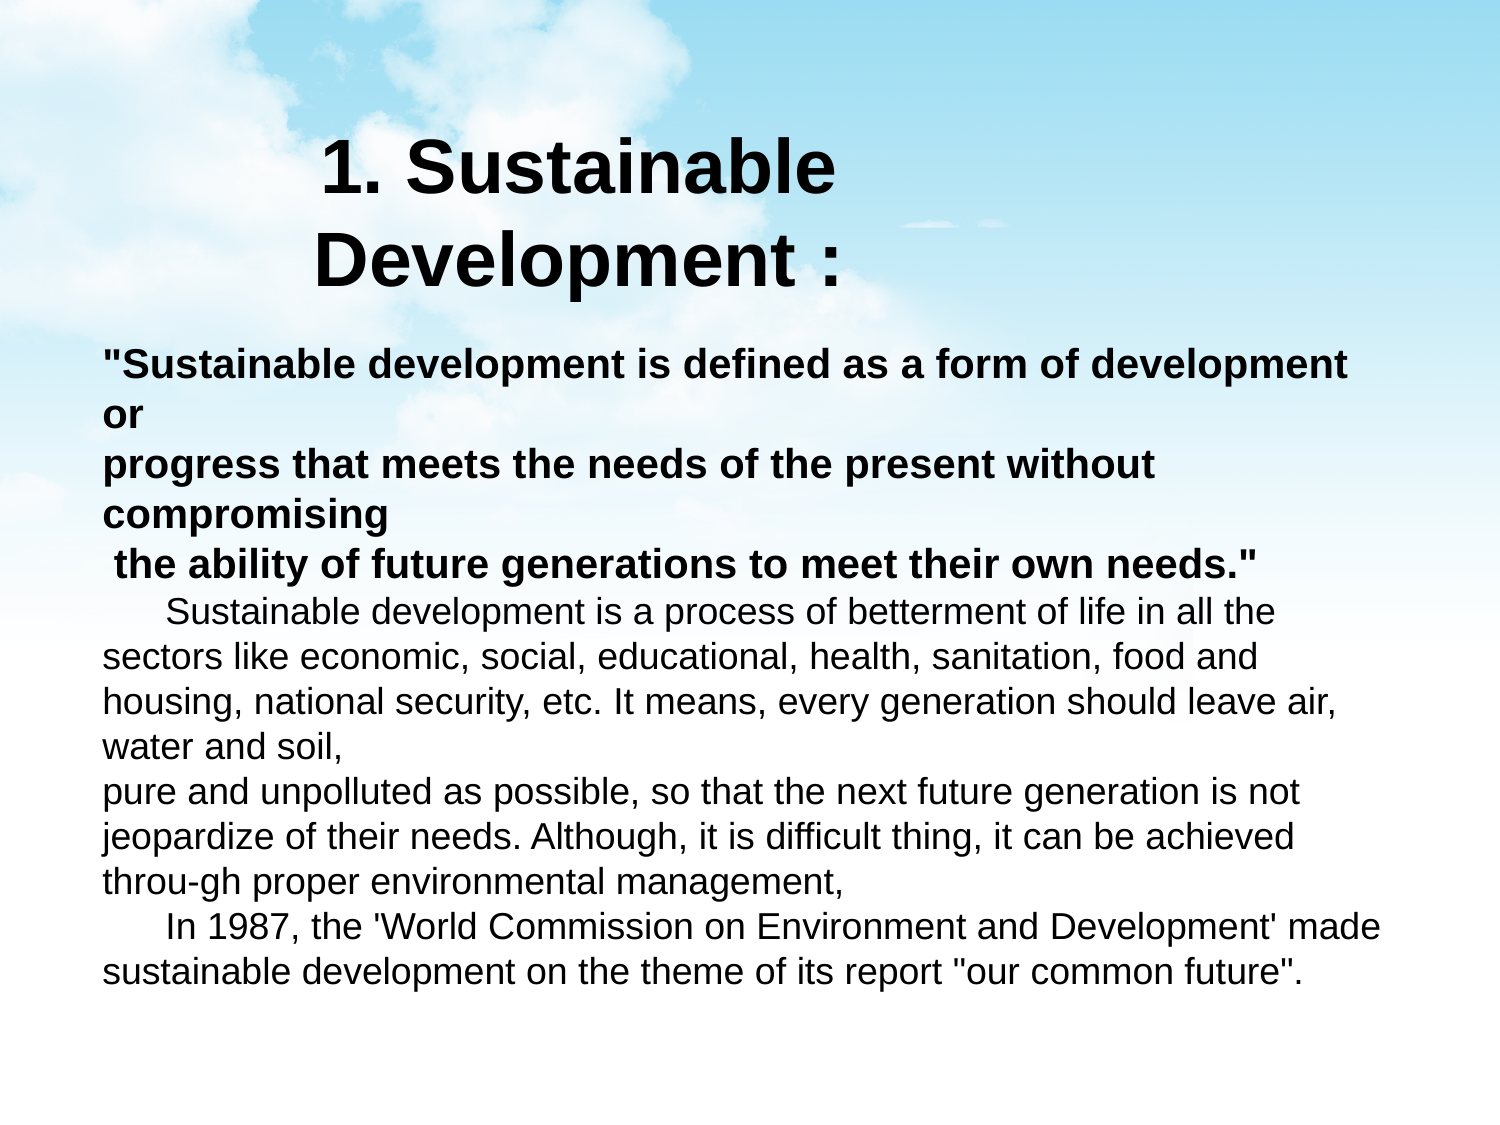

1. Sustainable Development :
"Sustainable development is defined as a form of development or
progress that meets the needs of the present without compromising
 the ability of future generations to meet their own needs."
      Sustainable development is a process of betterment of life in all the sectors like economic, social, educational, health, sanitation, food and housing, national security, etc. It means, every generation should leave air, water and soil,
pure and unpolluted as possible, so that the next future generation is not
jeopardize of their needs. Although, it is difficult thing, it can be achieved throu-gh proper environmental management,
      In 1987, the 'World Commission on Environment and Development' made
sustainable development on the theme of its report "our common future".